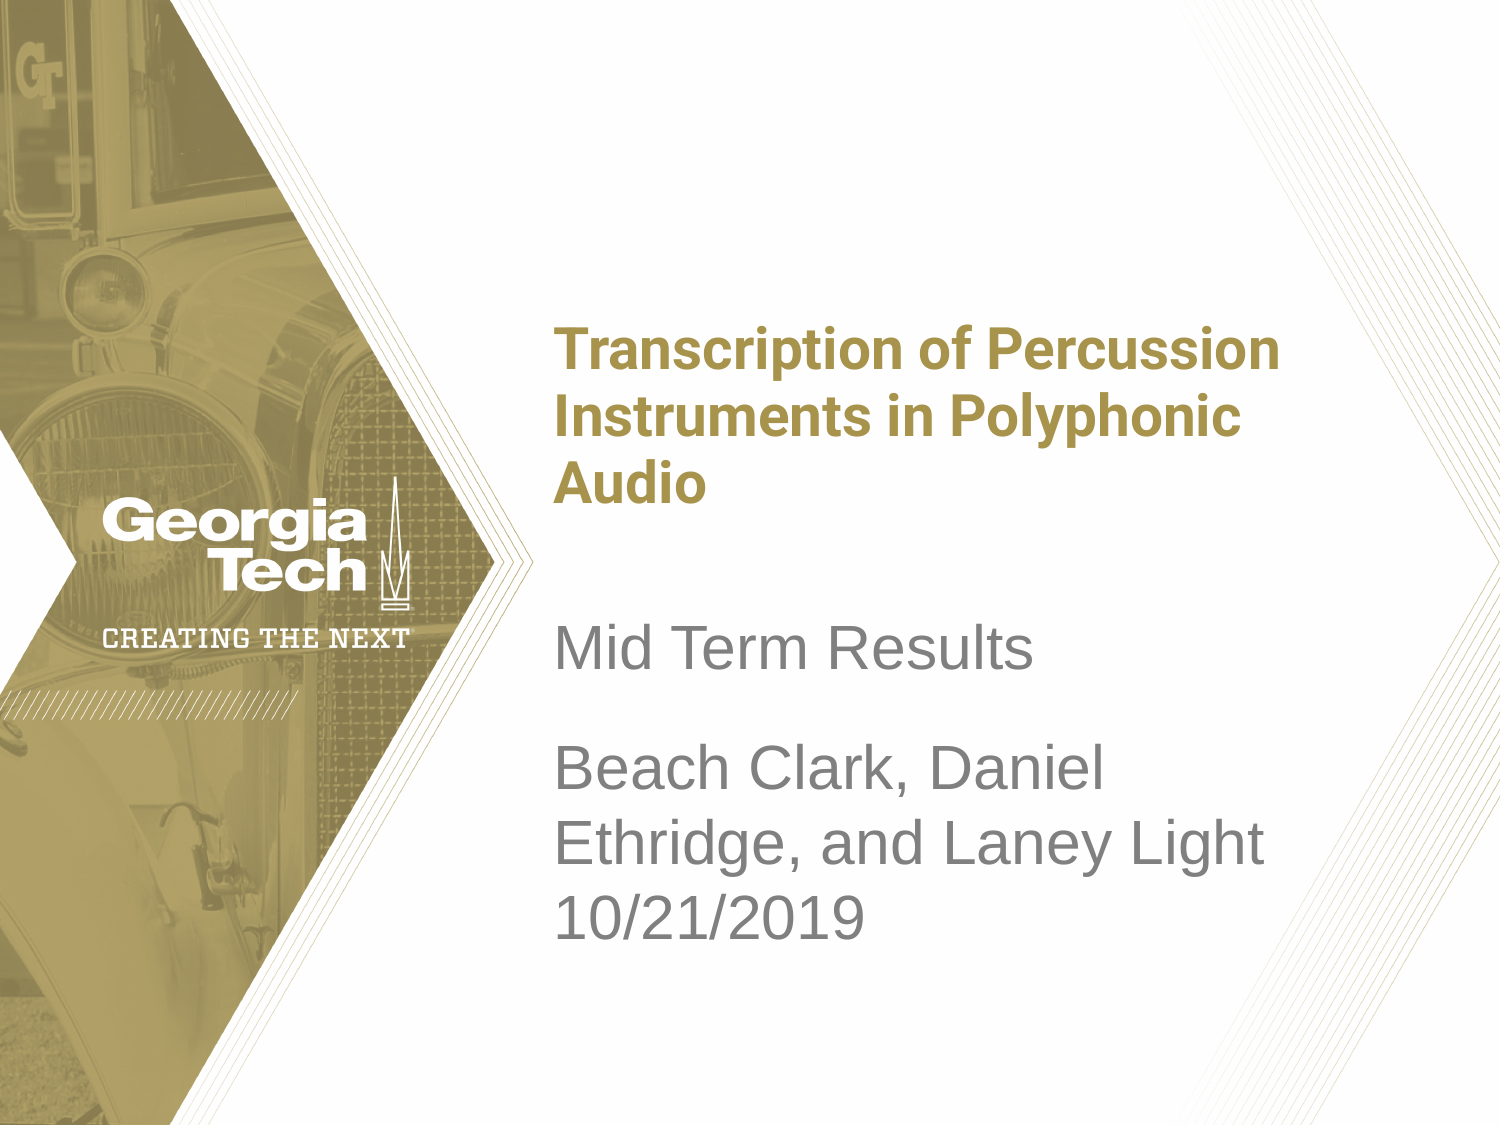

# Transcription of Percussion Instruments in Polyphonic Audio
Mid Term Results
Beach Clark, Daniel Ethridge, and Laney Light
10/21/2019